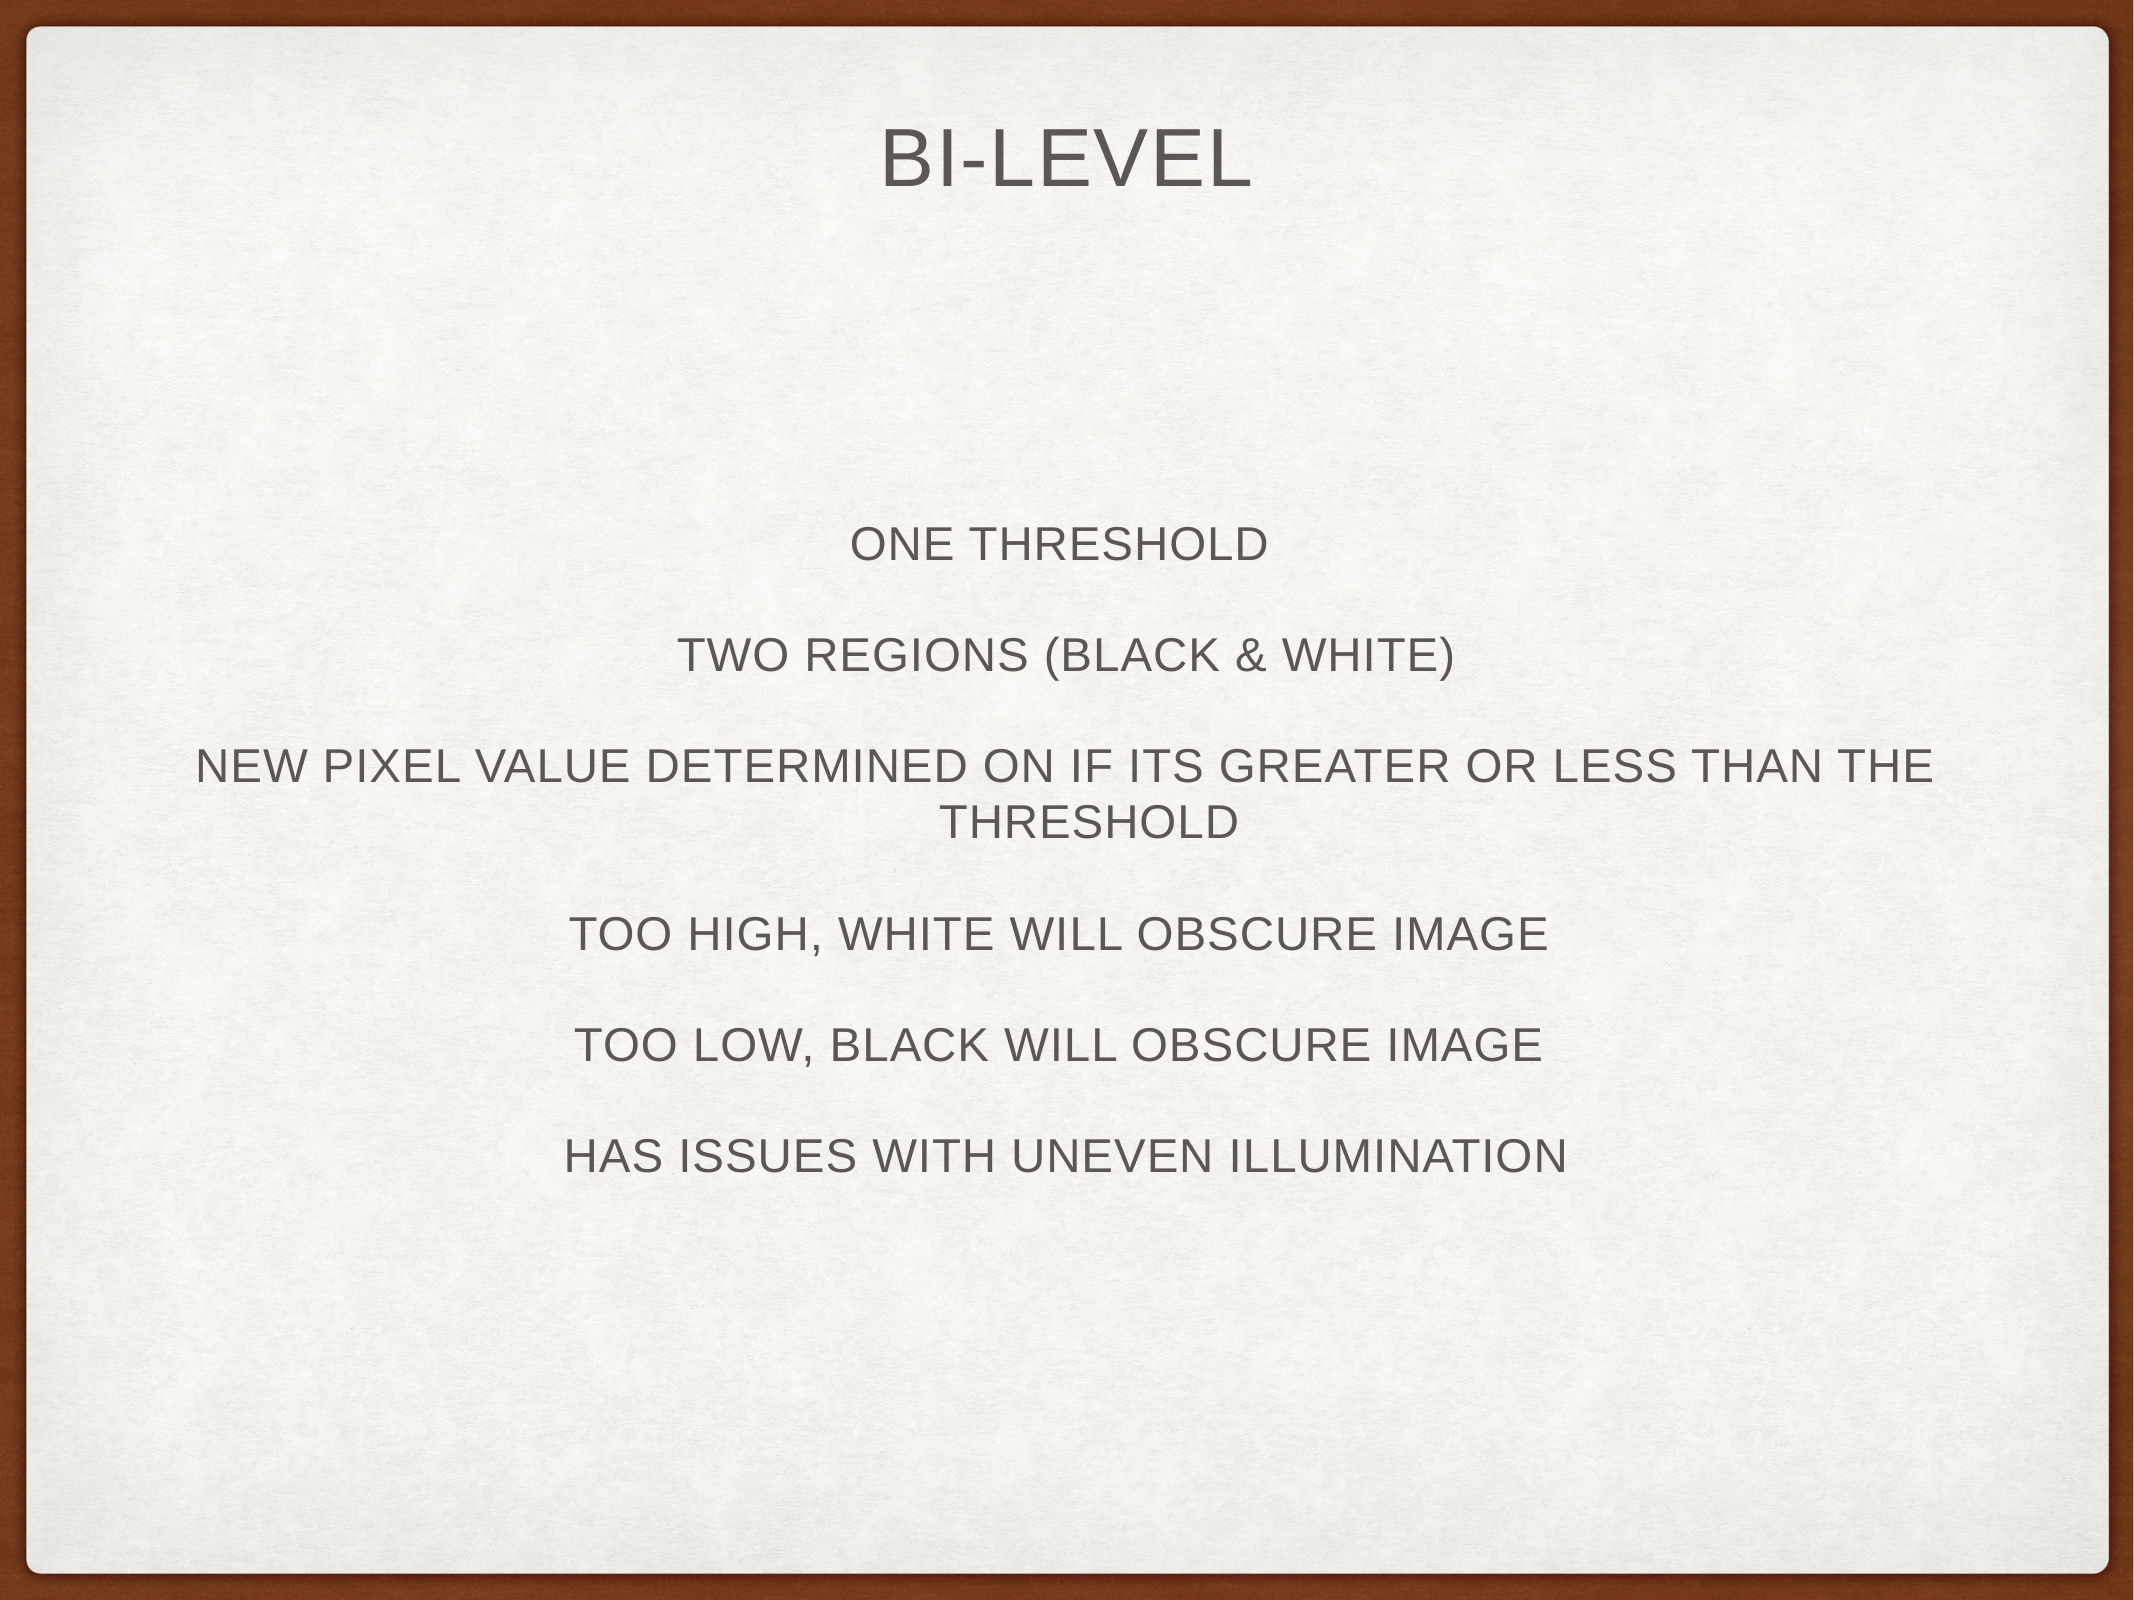

# Bi-Level
One Threshold
Two regions (black & white)
New pixel value determined on if its greater or less than the threshold
Too high, white will obscure image
Too low, black will obscure image
Has issues with uneven illumination